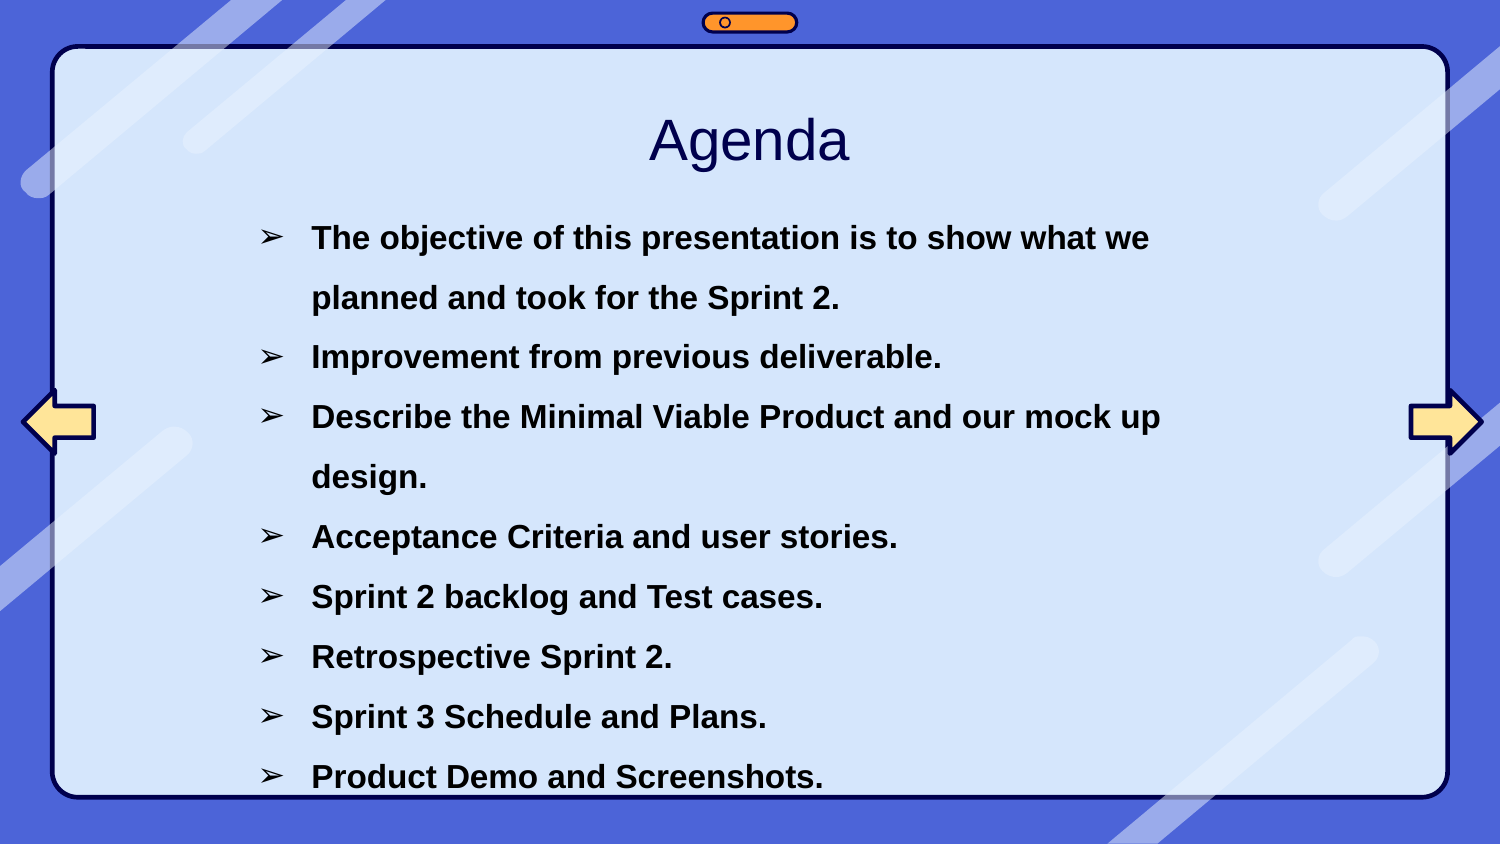

Agenda
The objective of this presentation is to show what we planned and took for the Sprint 2.
Improvement from previous deliverable.
Describe the Minimal Viable Product and our mock up design.
Acceptance Criteria and user stories.
Sprint 2 backlog and Test cases.
Retrospective Sprint 2.
Sprint 3 Schedule and Plans.
Product Demo and Screenshots.